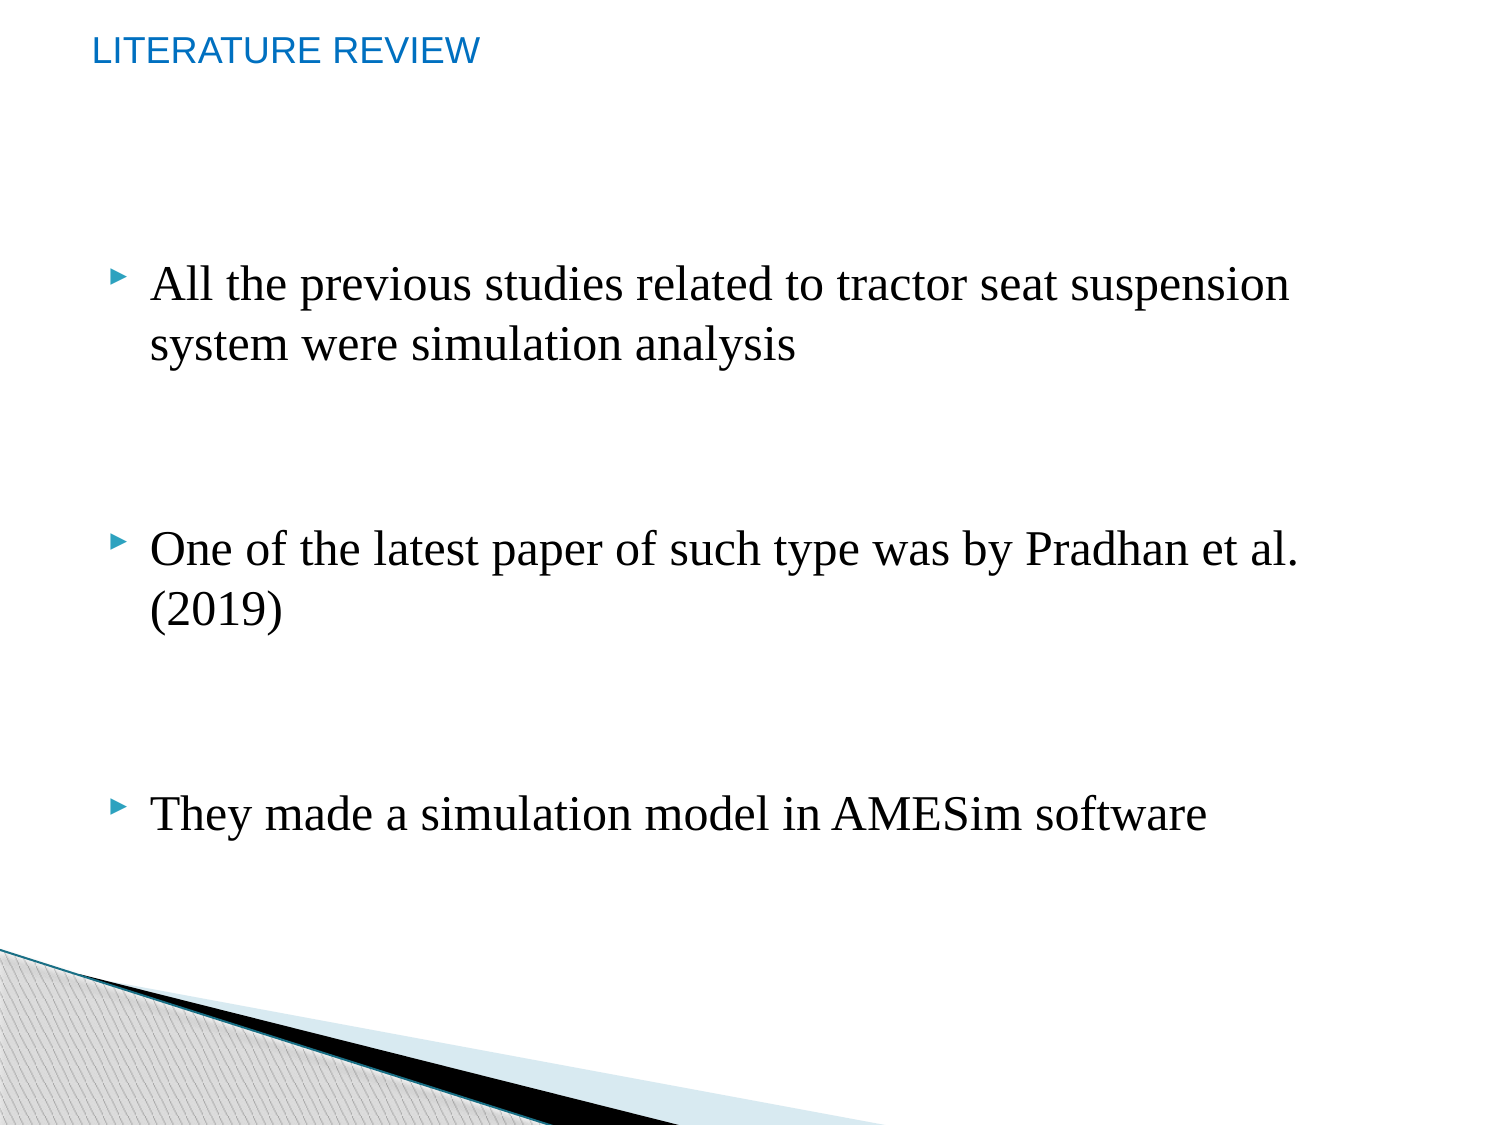

LITERATURE REVIEW
All the previous studies related to tractor seat suspension system were simulation analysis

One of the latest paper of such type was by Pradhan et al.(2019)

They made a simulation model in AMESim software